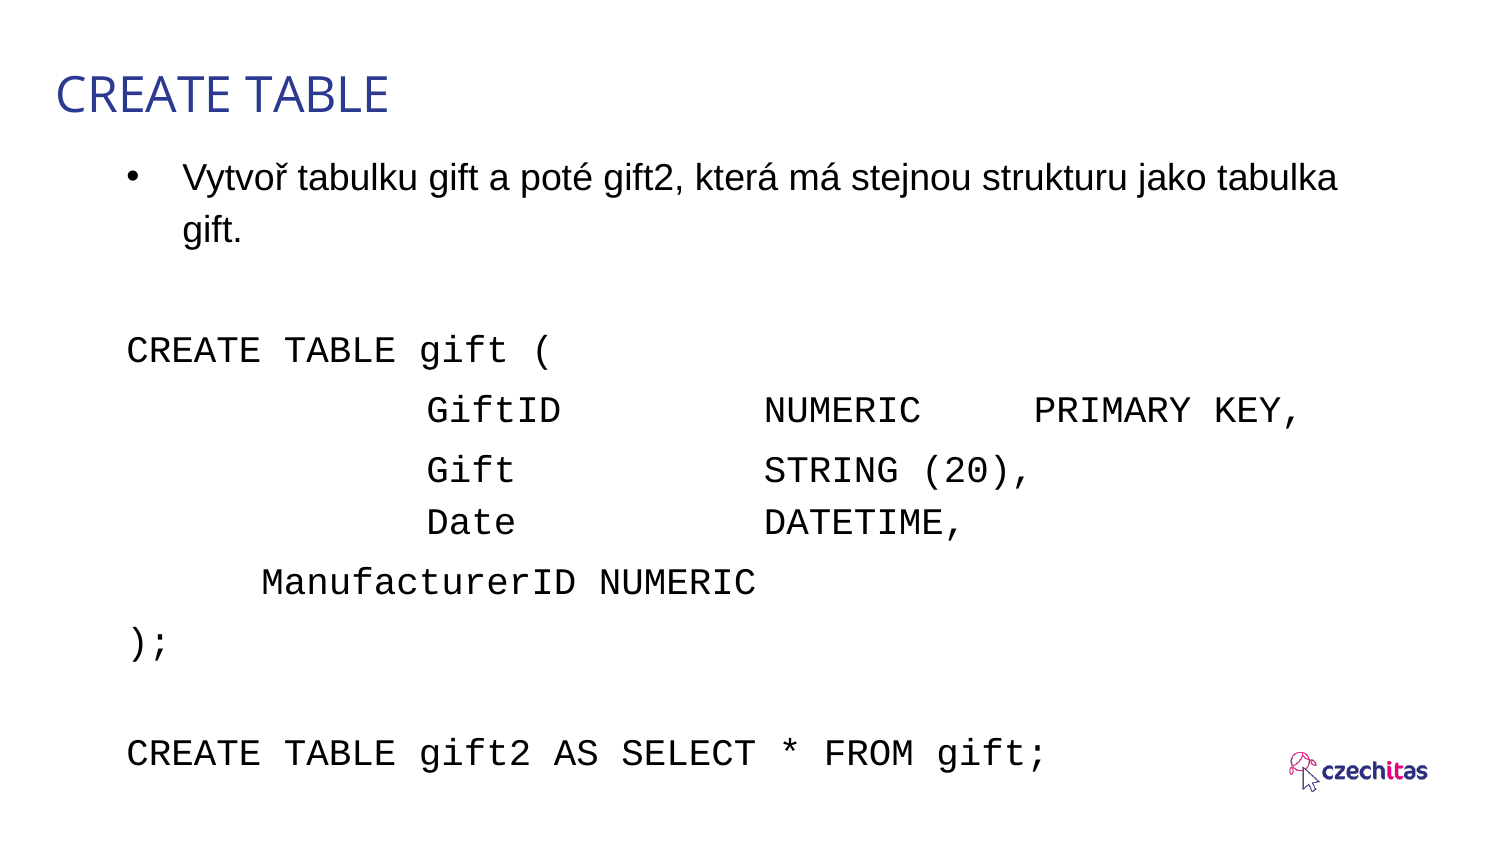

# CREATE TABLE
Vytvoř tabulku gift a poté gift2, která má stejnou strukturu jako tabulka gift.

CREATE TABLE gift (
		GiftID         NUMERIC     PRIMARY KEY,
		Gift           STRING (20),
		Date           DATETIME,
      ManufacturerID NUMERIC
);

CREATE TABLE gift2 AS SELECT * FROM gift;